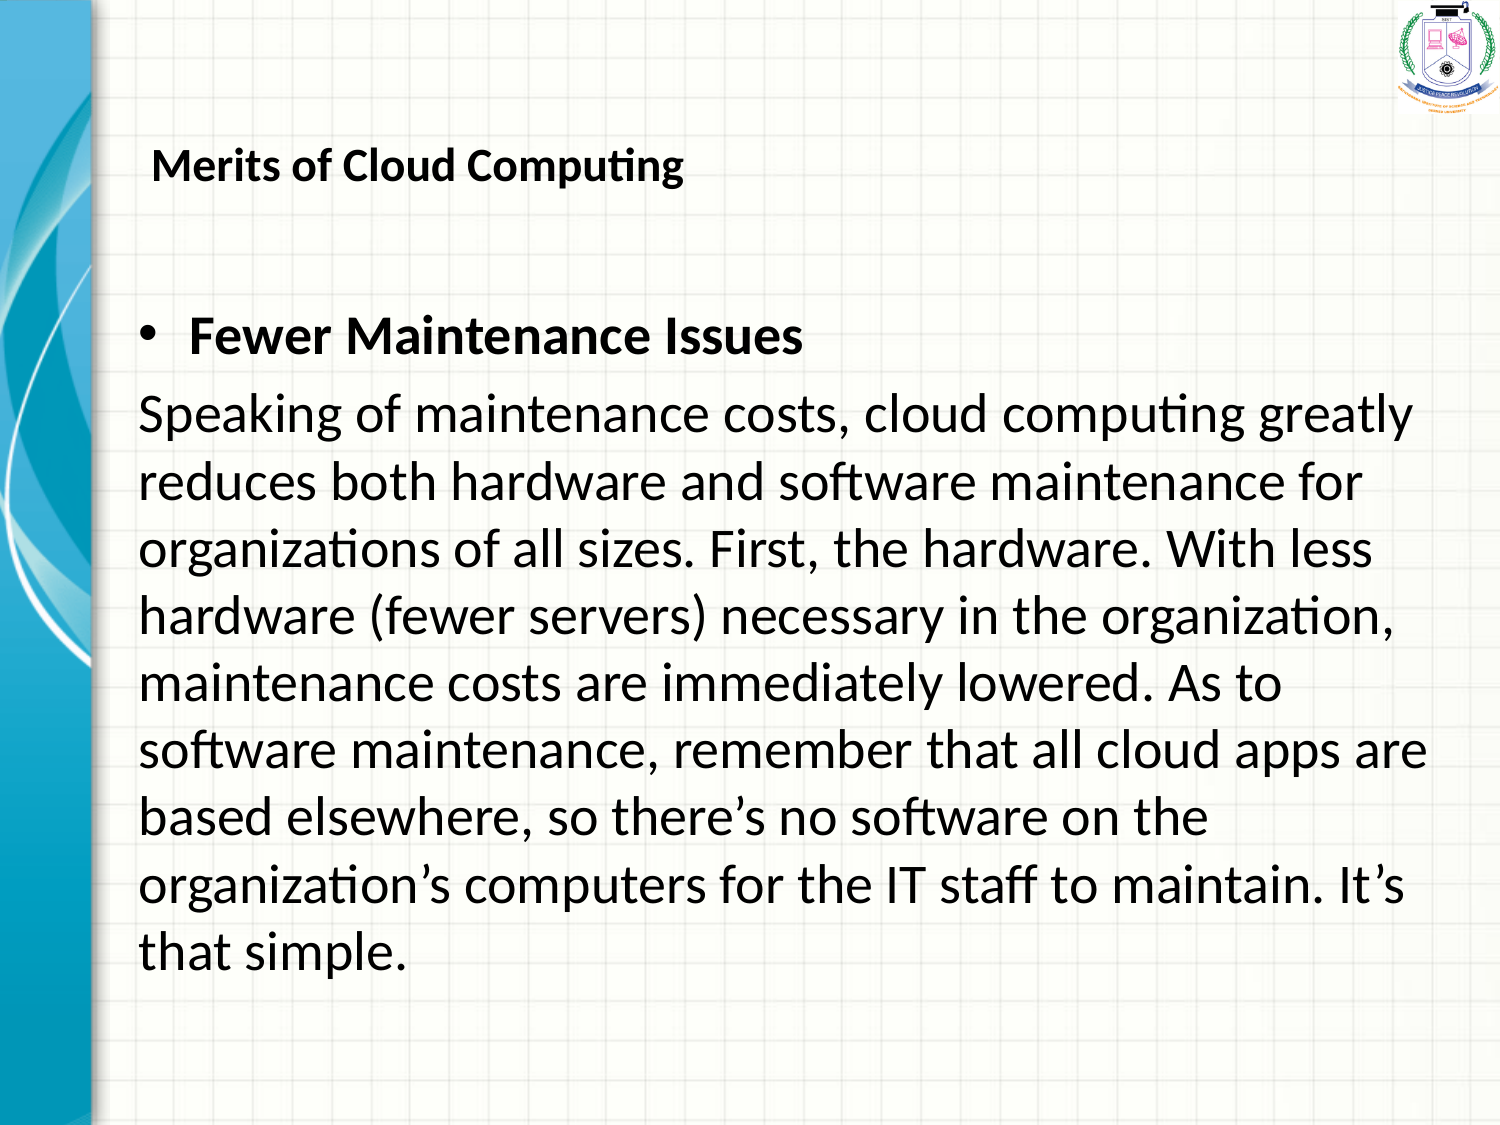

# Merits of Cloud Computing
Fewer Maintenance Issues
Speaking of maintenance costs, cloud computing greatly reduces both hardware and software maintenance for organizations of all sizes. First, the hardware. With less hardware (fewer servers) necessary in the organization, maintenance costs are immediately lowered. As to software maintenance, remember that all cloud apps are based elsewhere, so there’s no software on the organization’s computers for the IT staff to maintain. It’s that simple.